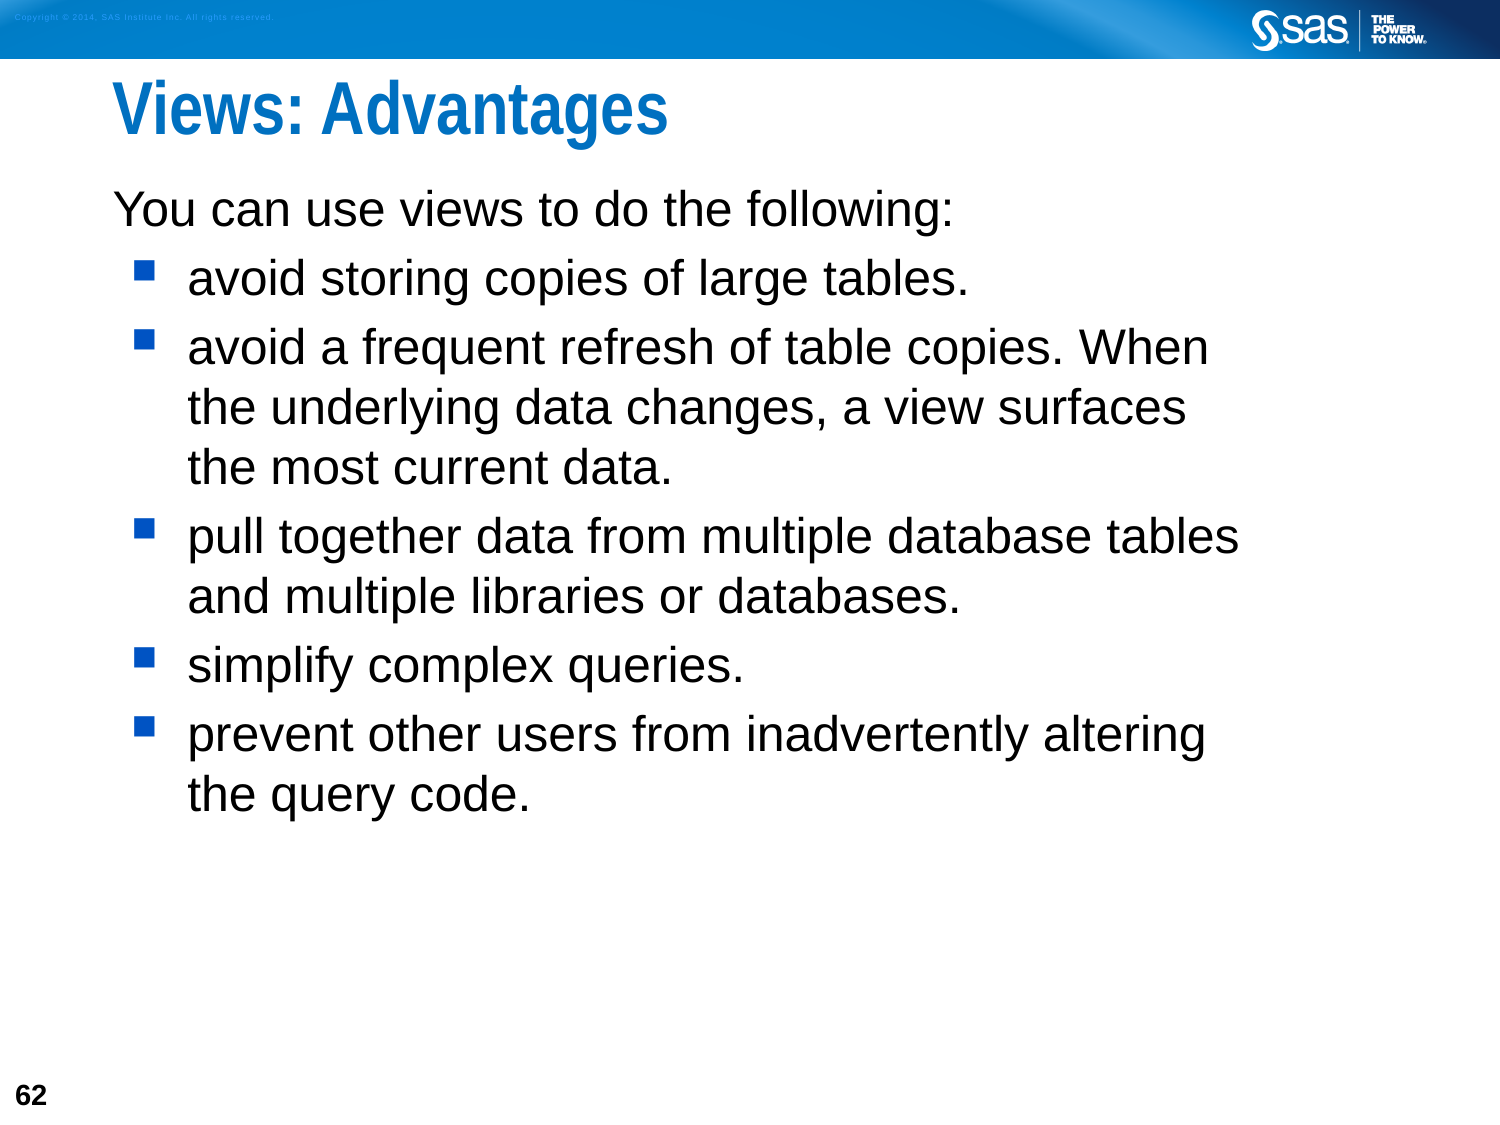

# Views: Advantages
You can use views to do the following:
avoid storing copies of large tables.
avoid a frequent refresh of table copies. When
the underlying data changes, a view surfaces
the most current data.
pull together data from multiple database tables
and multiple libraries or databases.
simplify complex queries.
prevent other users from inadvertently altering
the query code.